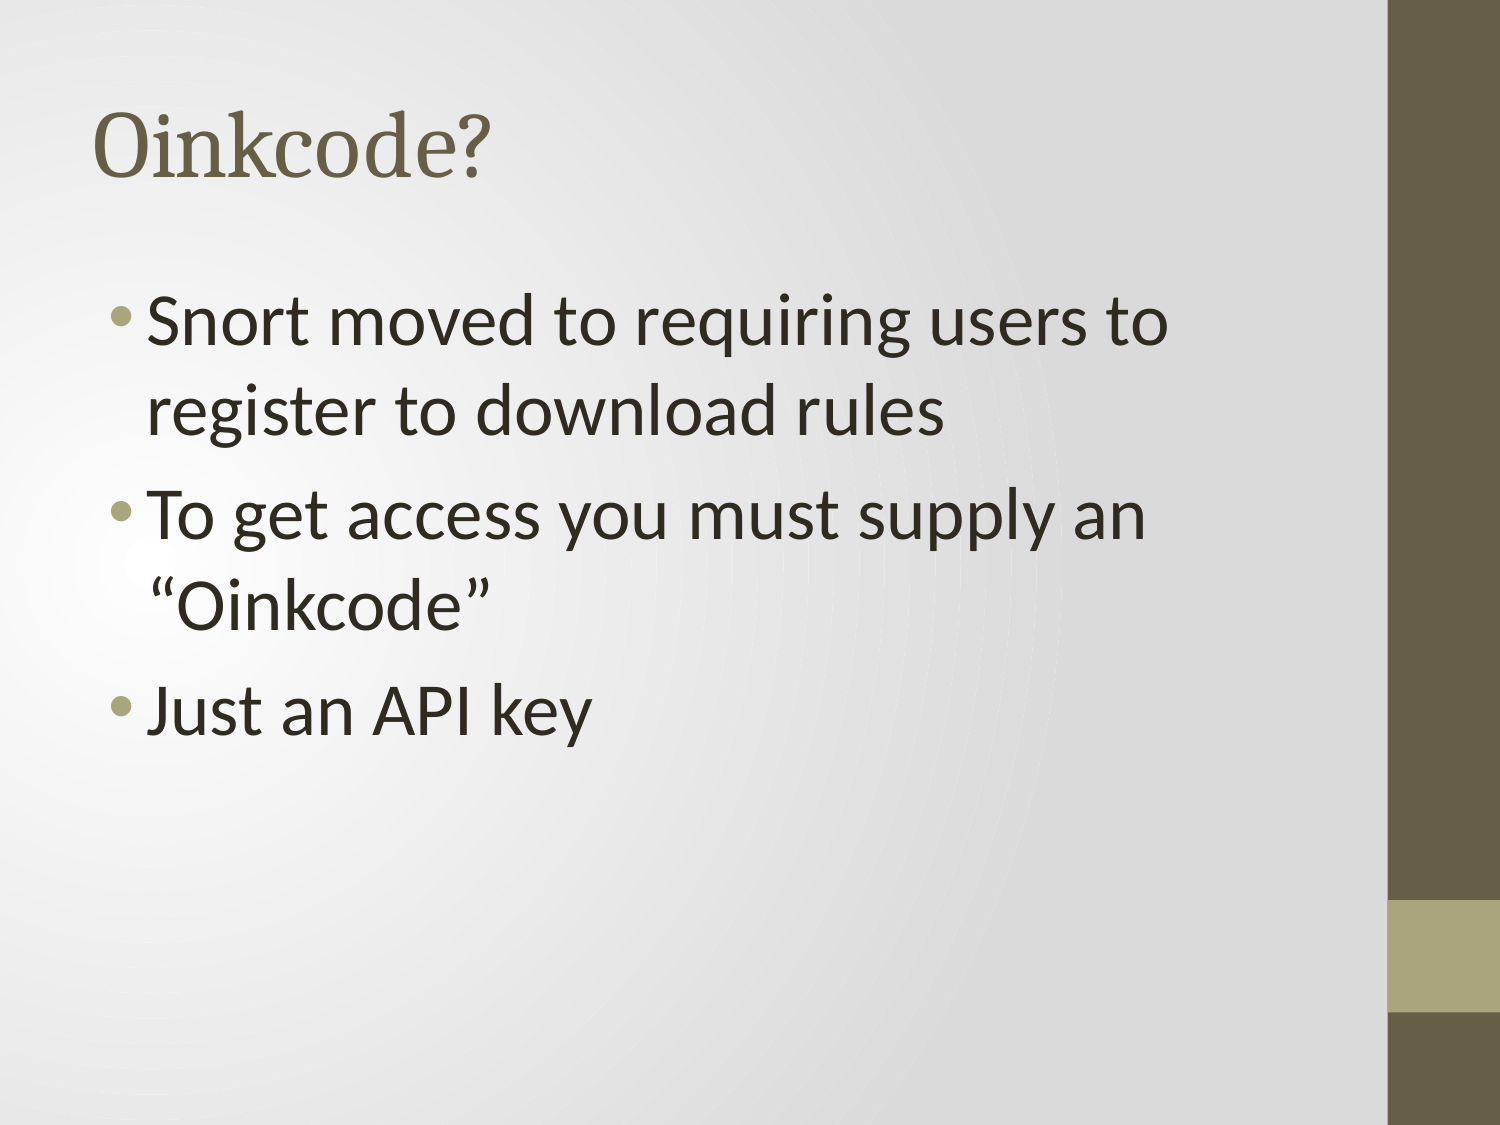

# Oinkcode?
Snort moved to requiring users to register to download rules
To get access you must supply an “Oinkcode”
Just an API key